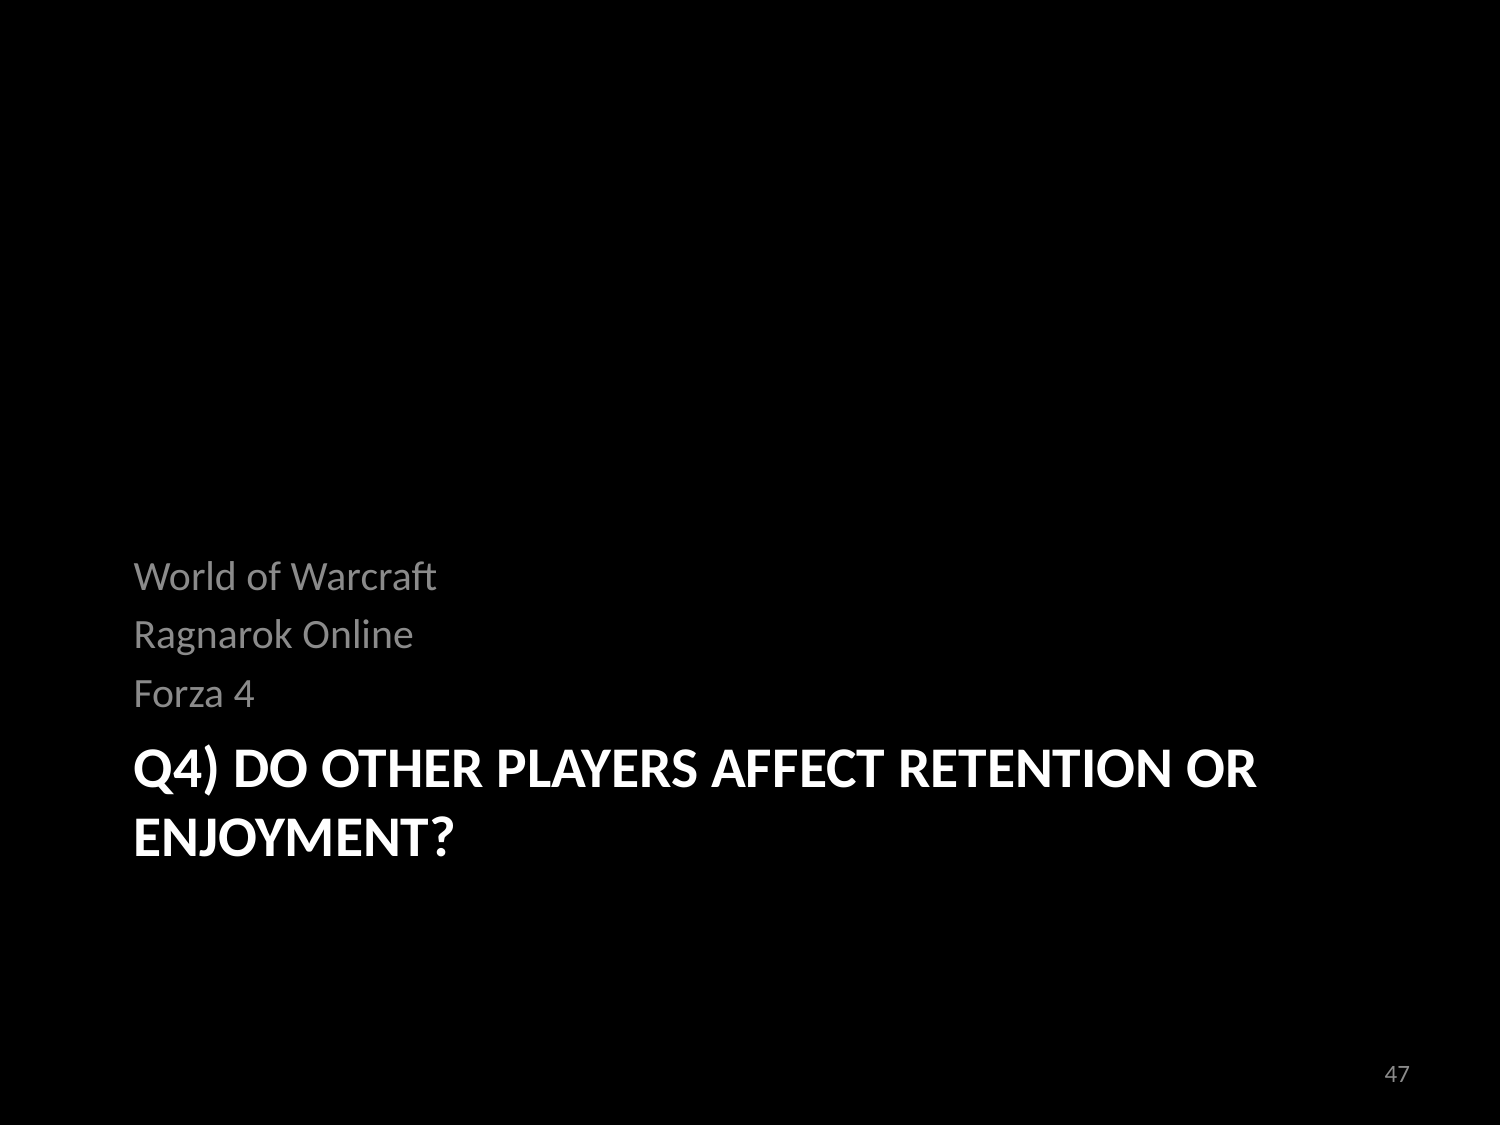

World of Warcraft
Ragnarok Online
Forza 4
# Q4) Do other players affect retention or enjoyment?
47